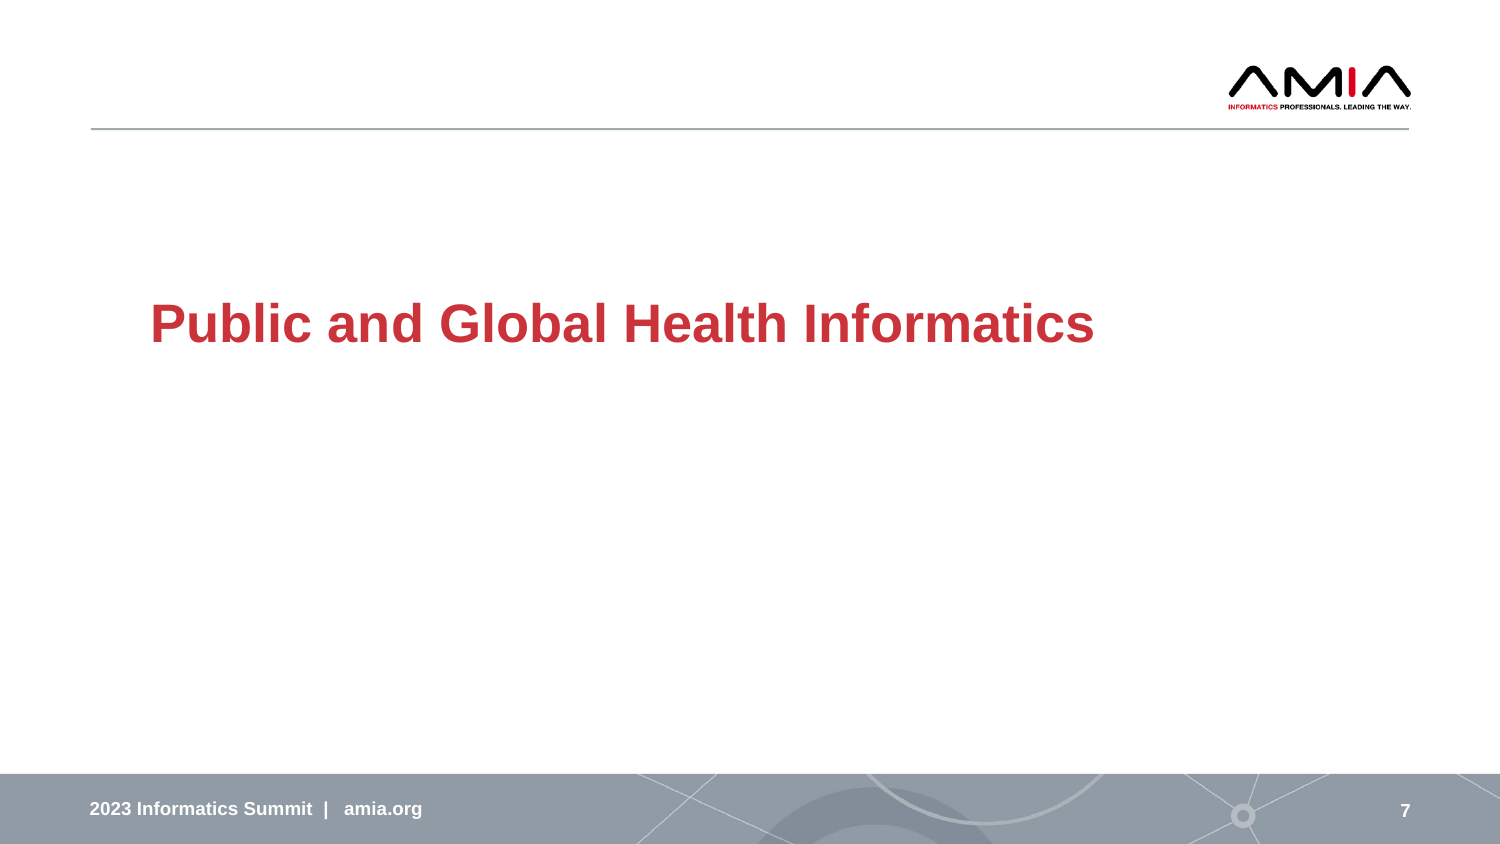

# Public and Global Health Informatics
2023 Informatics Summit  |   amia.org
7